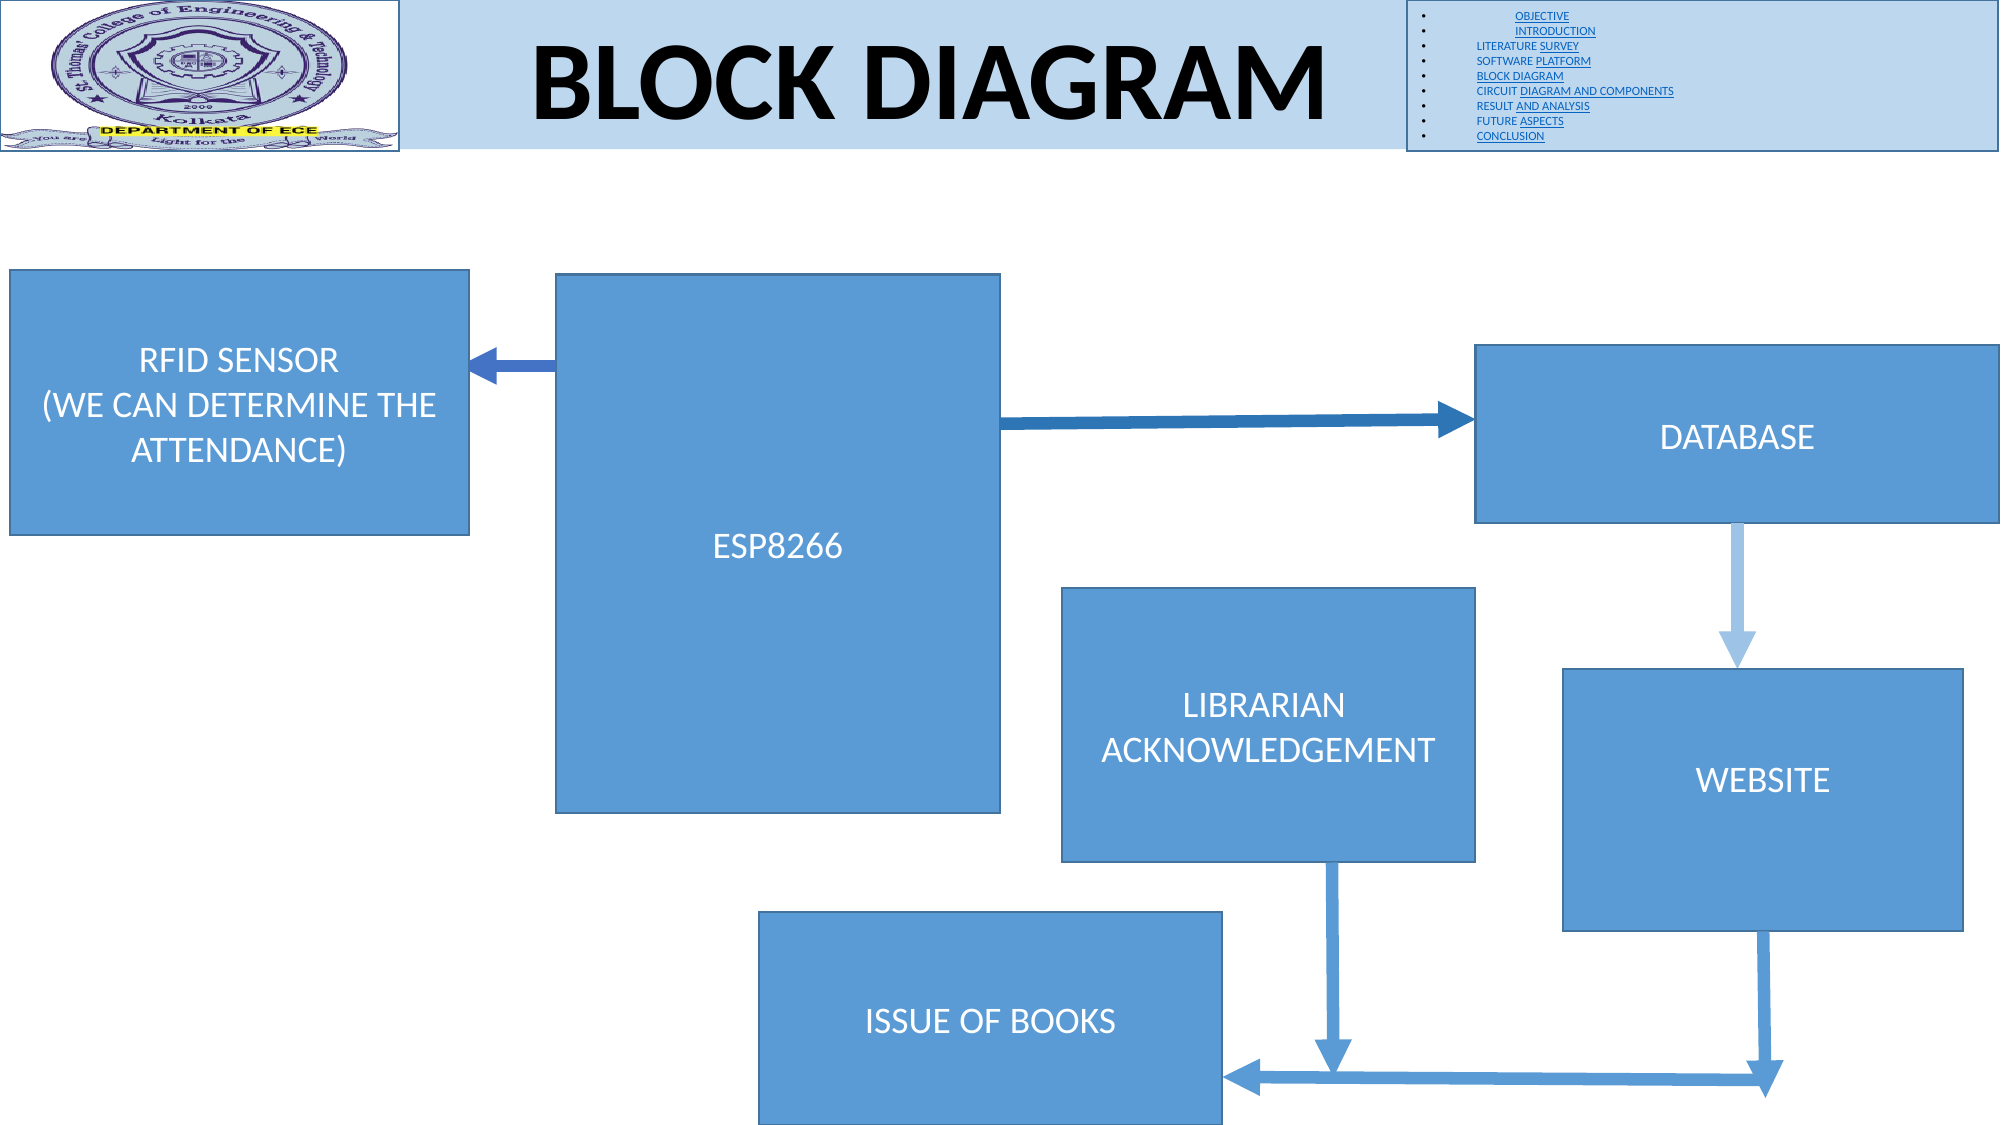

OBJECTIVE
INTRODUCTION
   LITERATURE SURVEY
   SOFTWARE PLATFORM
   BLOCK DIAGRAM
   CIRCUIT DIAGRAM AND COMPONENTS
   RESULT AND ANALYSIS
   FUTURE ASPECTS
   CONCLUSION
BLOCK DIAGRAM
RFID SENSOR
(WE CAN DETERMINE THE ATTENDANCE)
ESP8266
DATABASE
LIBRARIAN
ACKNOWLEDGEMENT
WEBSITE

ISSUE OF BOOKS